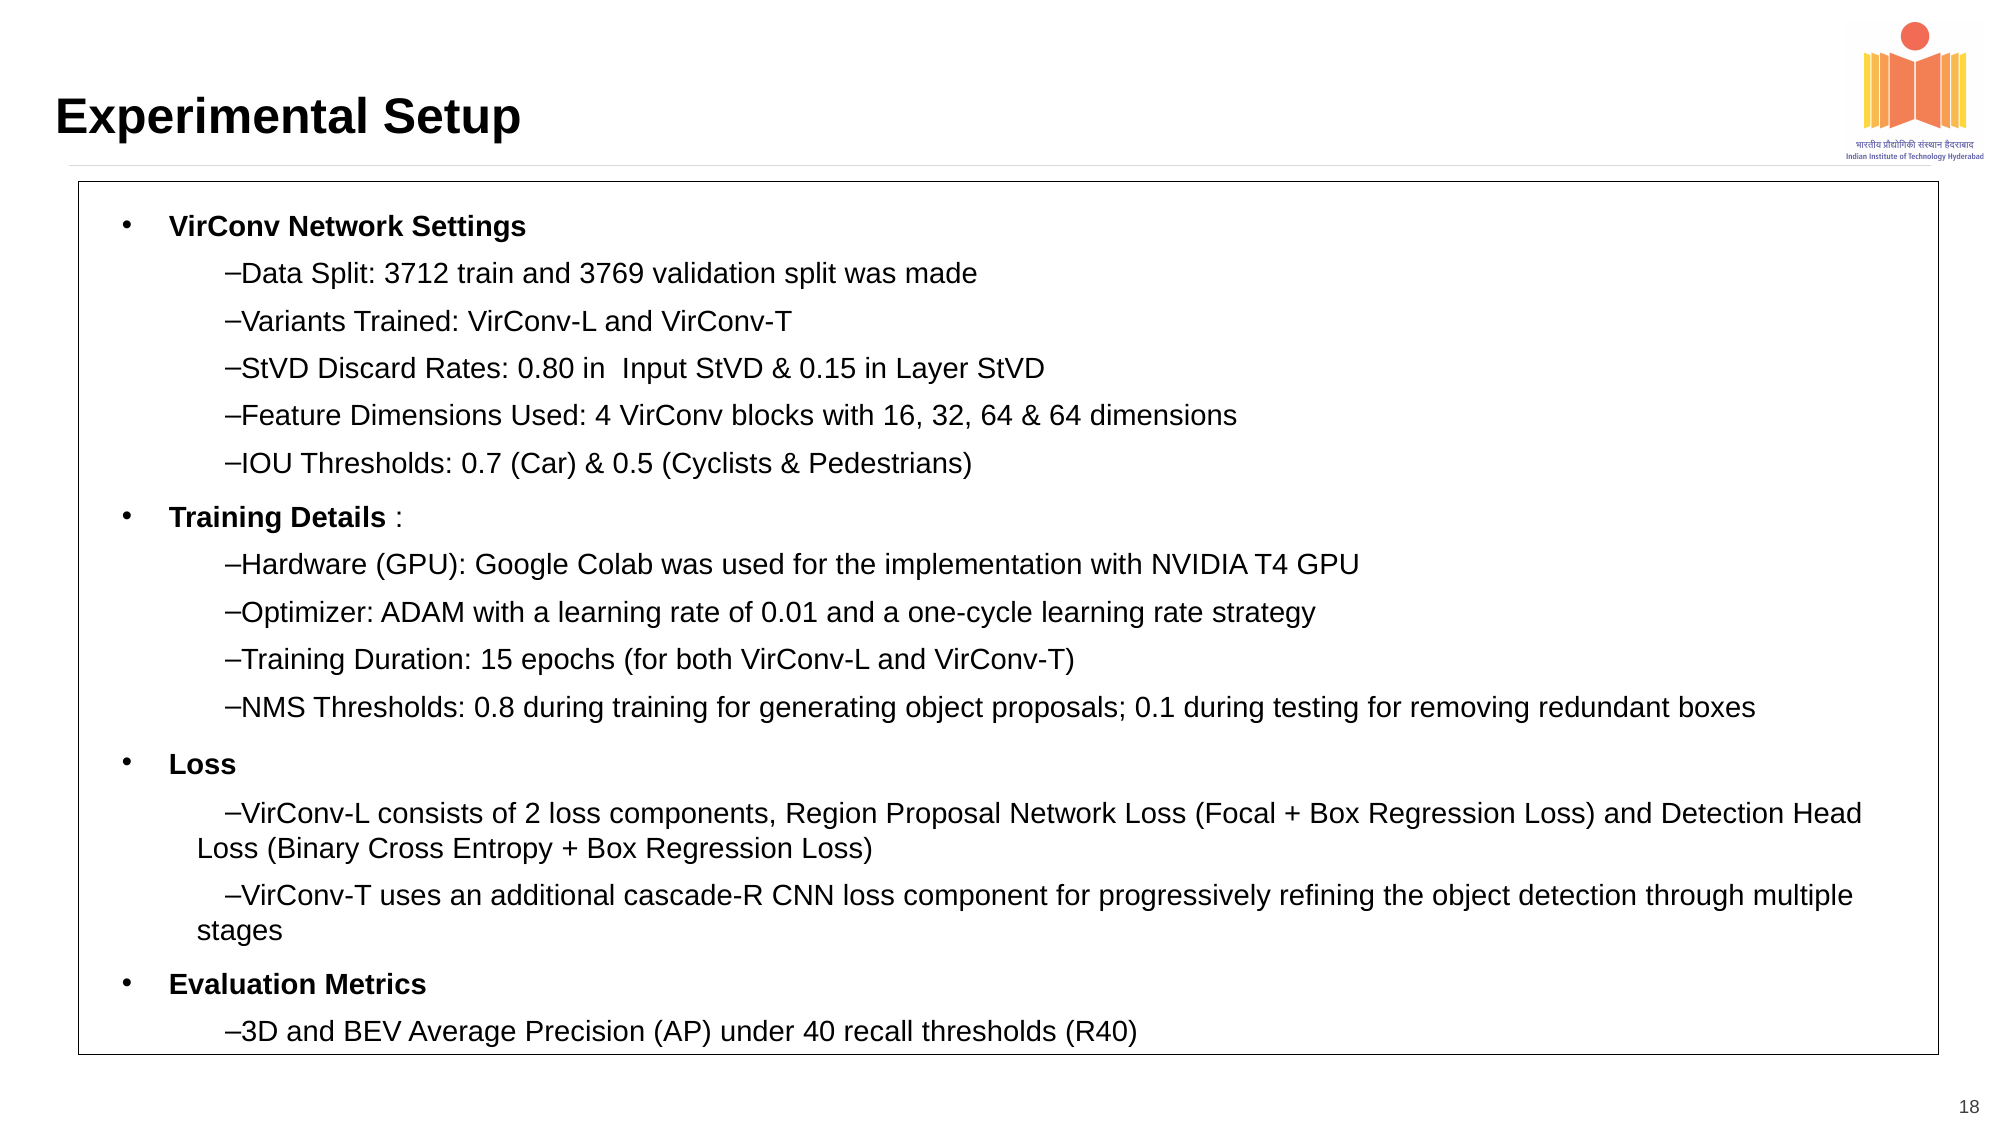

Experimental Setup
VirConv Network Settings
Data Split: 3712 train and 3769 validation split was made
Variants Trained: VirConv-L and VirConv-T
StVD Discard Rates: 0.80 in  Input StVD & 0.15 in Layer StVD
Feature Dimensions Used: 4 VirConv blocks with 16, 32, 64 & 64 dimensions
IOU Thresholds: 0.7 (Car) & 0.5 (Cyclists & Pedestrians)
Training Details :
Hardware (GPU): Google Colab was used for the implementation with NVIDIA T4 GPU
Optimizer: ADAM with a learning rate of 0.01 and a one-cycle learning rate strategy
Training Duration: 15 epochs (for both VirConv-L and VirConv-T)
NMS Thresholds: 0.8 during training for generating object proposals; 0.1 during testing for removing redundant boxes
Loss
VirConv-L consists of 2 loss components, Region Proposal Network Loss (Focal + Box Regression Loss) and Detection Head Loss (Binary Cross Entropy + Box Regression Loss)
VirConv-T uses an additional cascade-R CNN loss component for progressively refining the object detection through multiple stages
Evaluation Metrics
3D and BEV Average Precision (AP) under 40 recall thresholds (R40)
18